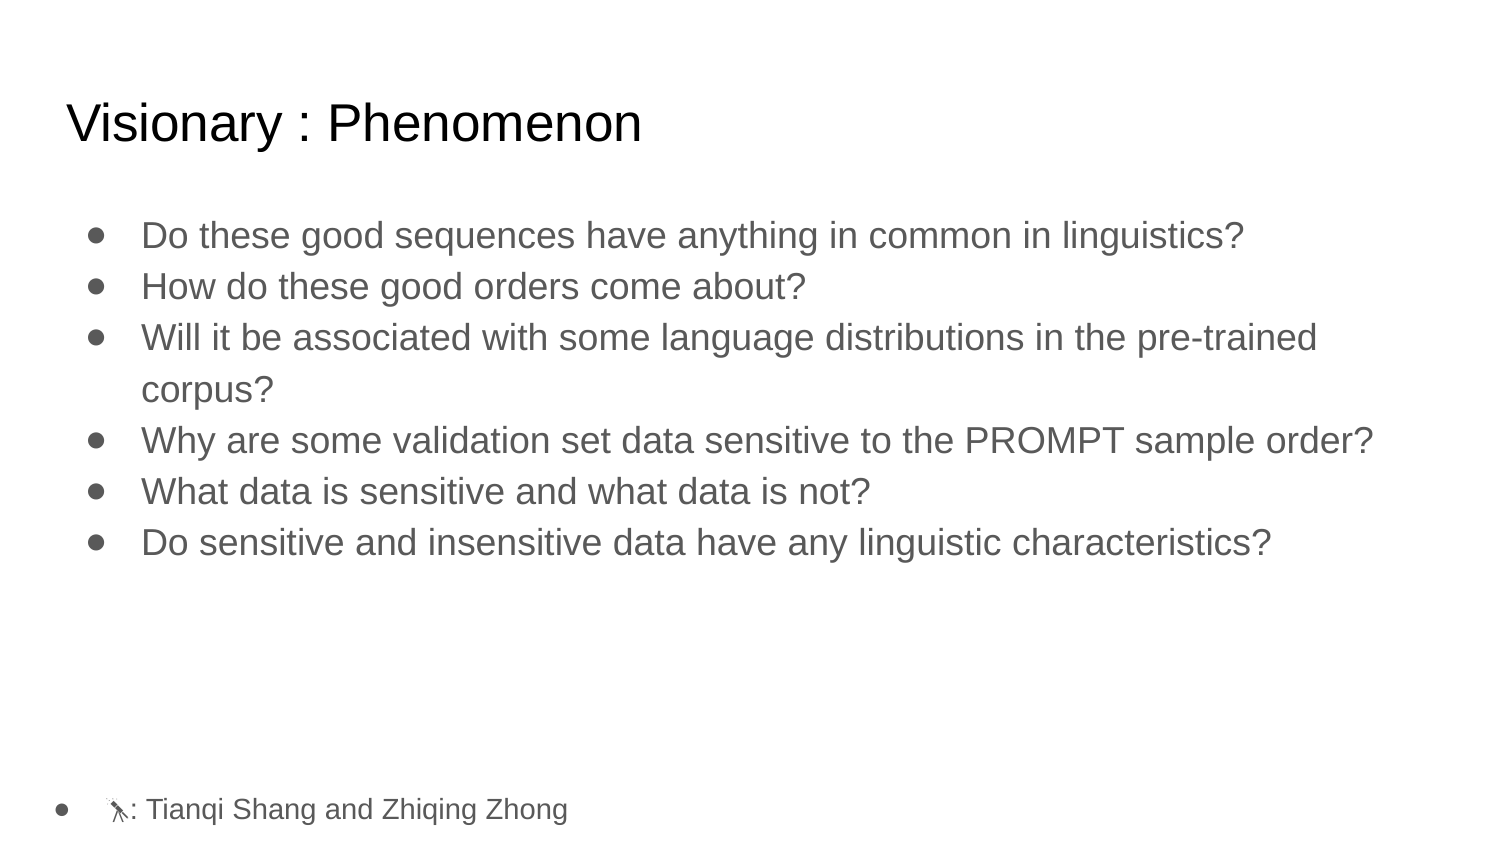

# Visionary : Phenomenon
Do these good sequences have anything in common in linguistics?
How do these good orders come about?
Will it be associated with some language distributions in the pre-trained corpus?
Why are some validation set data sensitive to the PROMPT sample order?
What data is sensitive and what data is not?
Do sensitive and insensitive data have any linguistic characteristics?

🔭: Tianqi Shang and Zhiqing Zhong